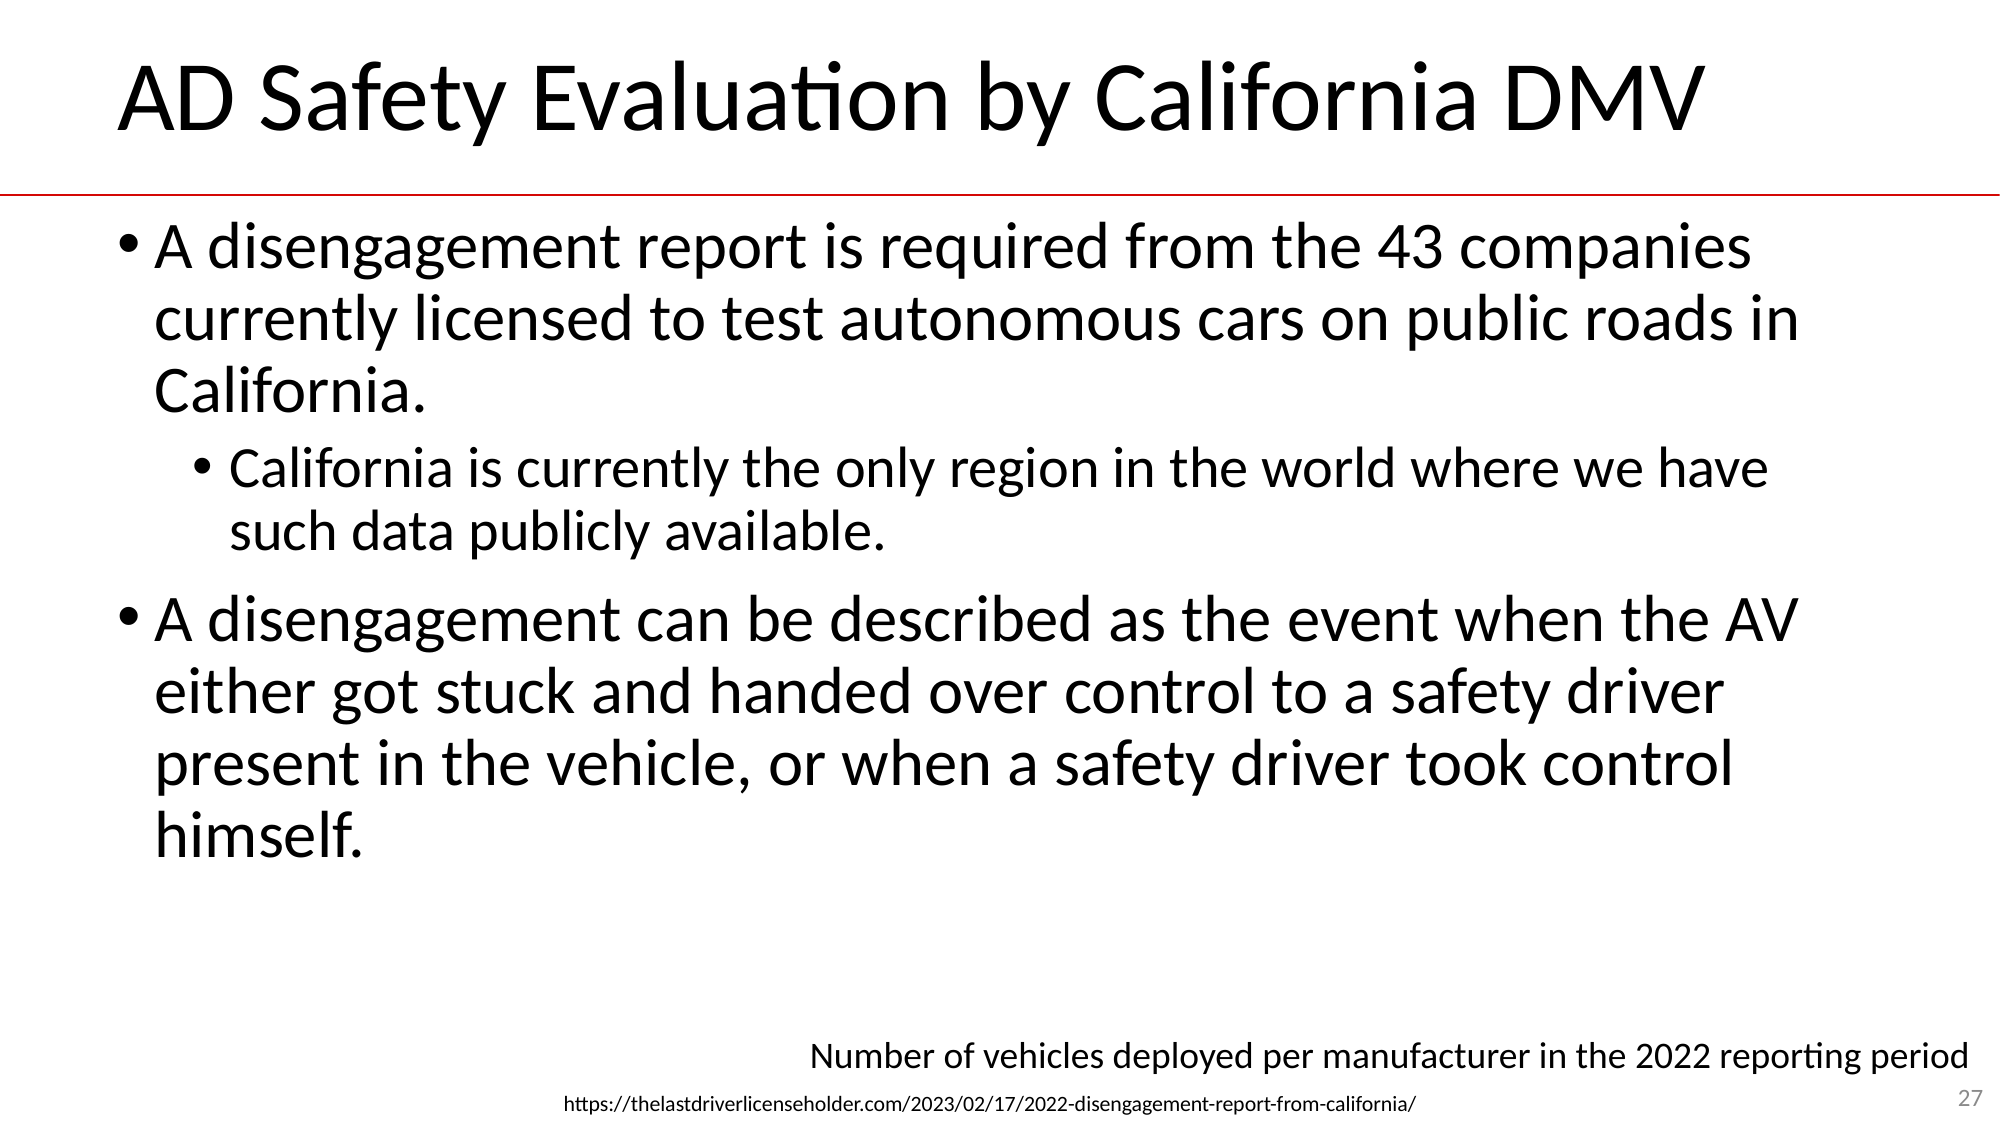

# AD Safety Evaluation by California DMV
A disengagement report is required from the 43 companies currently licensed to test autonomous cars on public roads in California.
California is currently the only region in the world where we have such data publicly available.
A disengagement can be described as the event when the AV either got stuck and handed over control to a safety driver present in the vehicle, or when a safety driver took control himself.
Number of vehicles deployed per manufacturer in the 2022 reporting period
27
https://thelastdriverlicenseholder.com/2023/02/17/2022-disengagement-report-from-california/